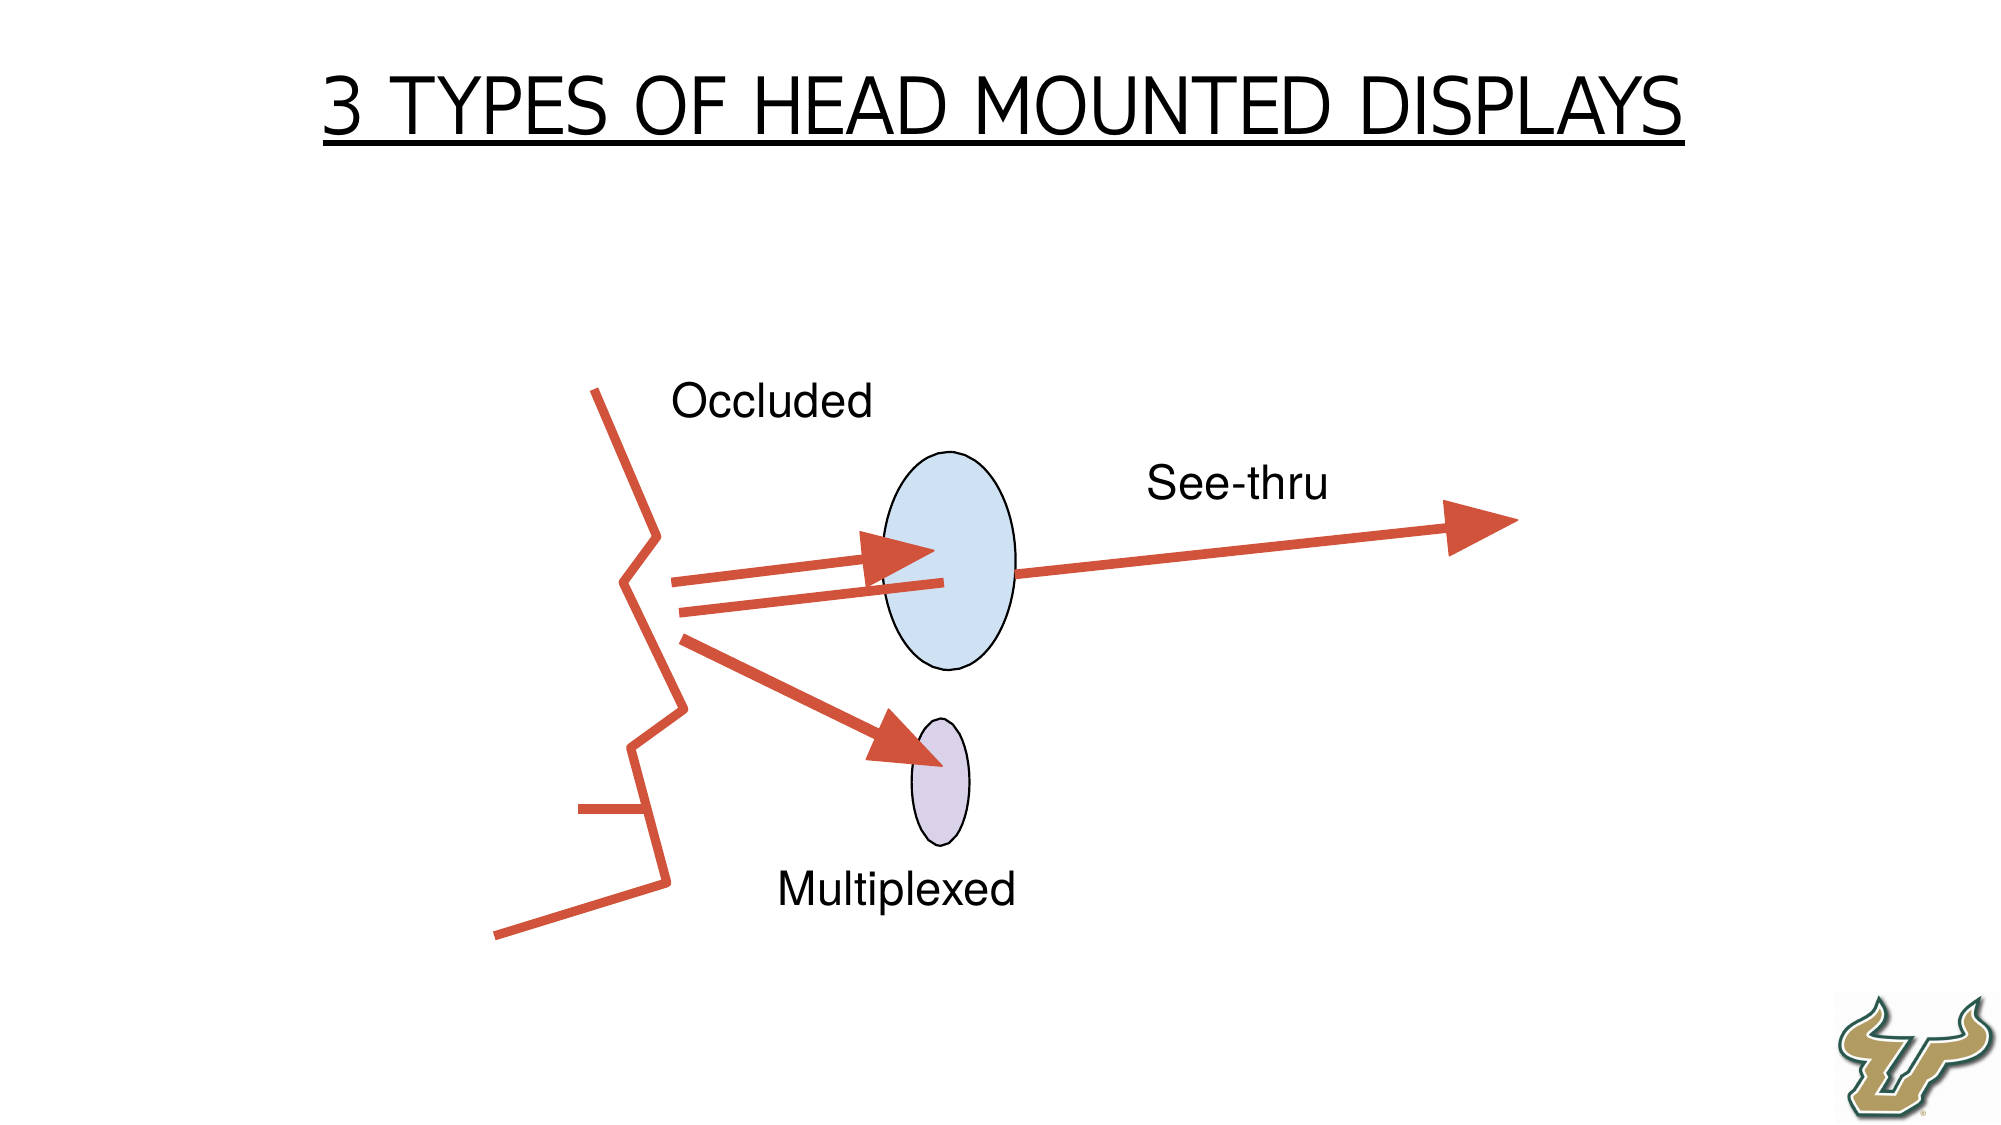

3 Types of Head Mounted Displays
Occluded
See-thru

Multiplexed